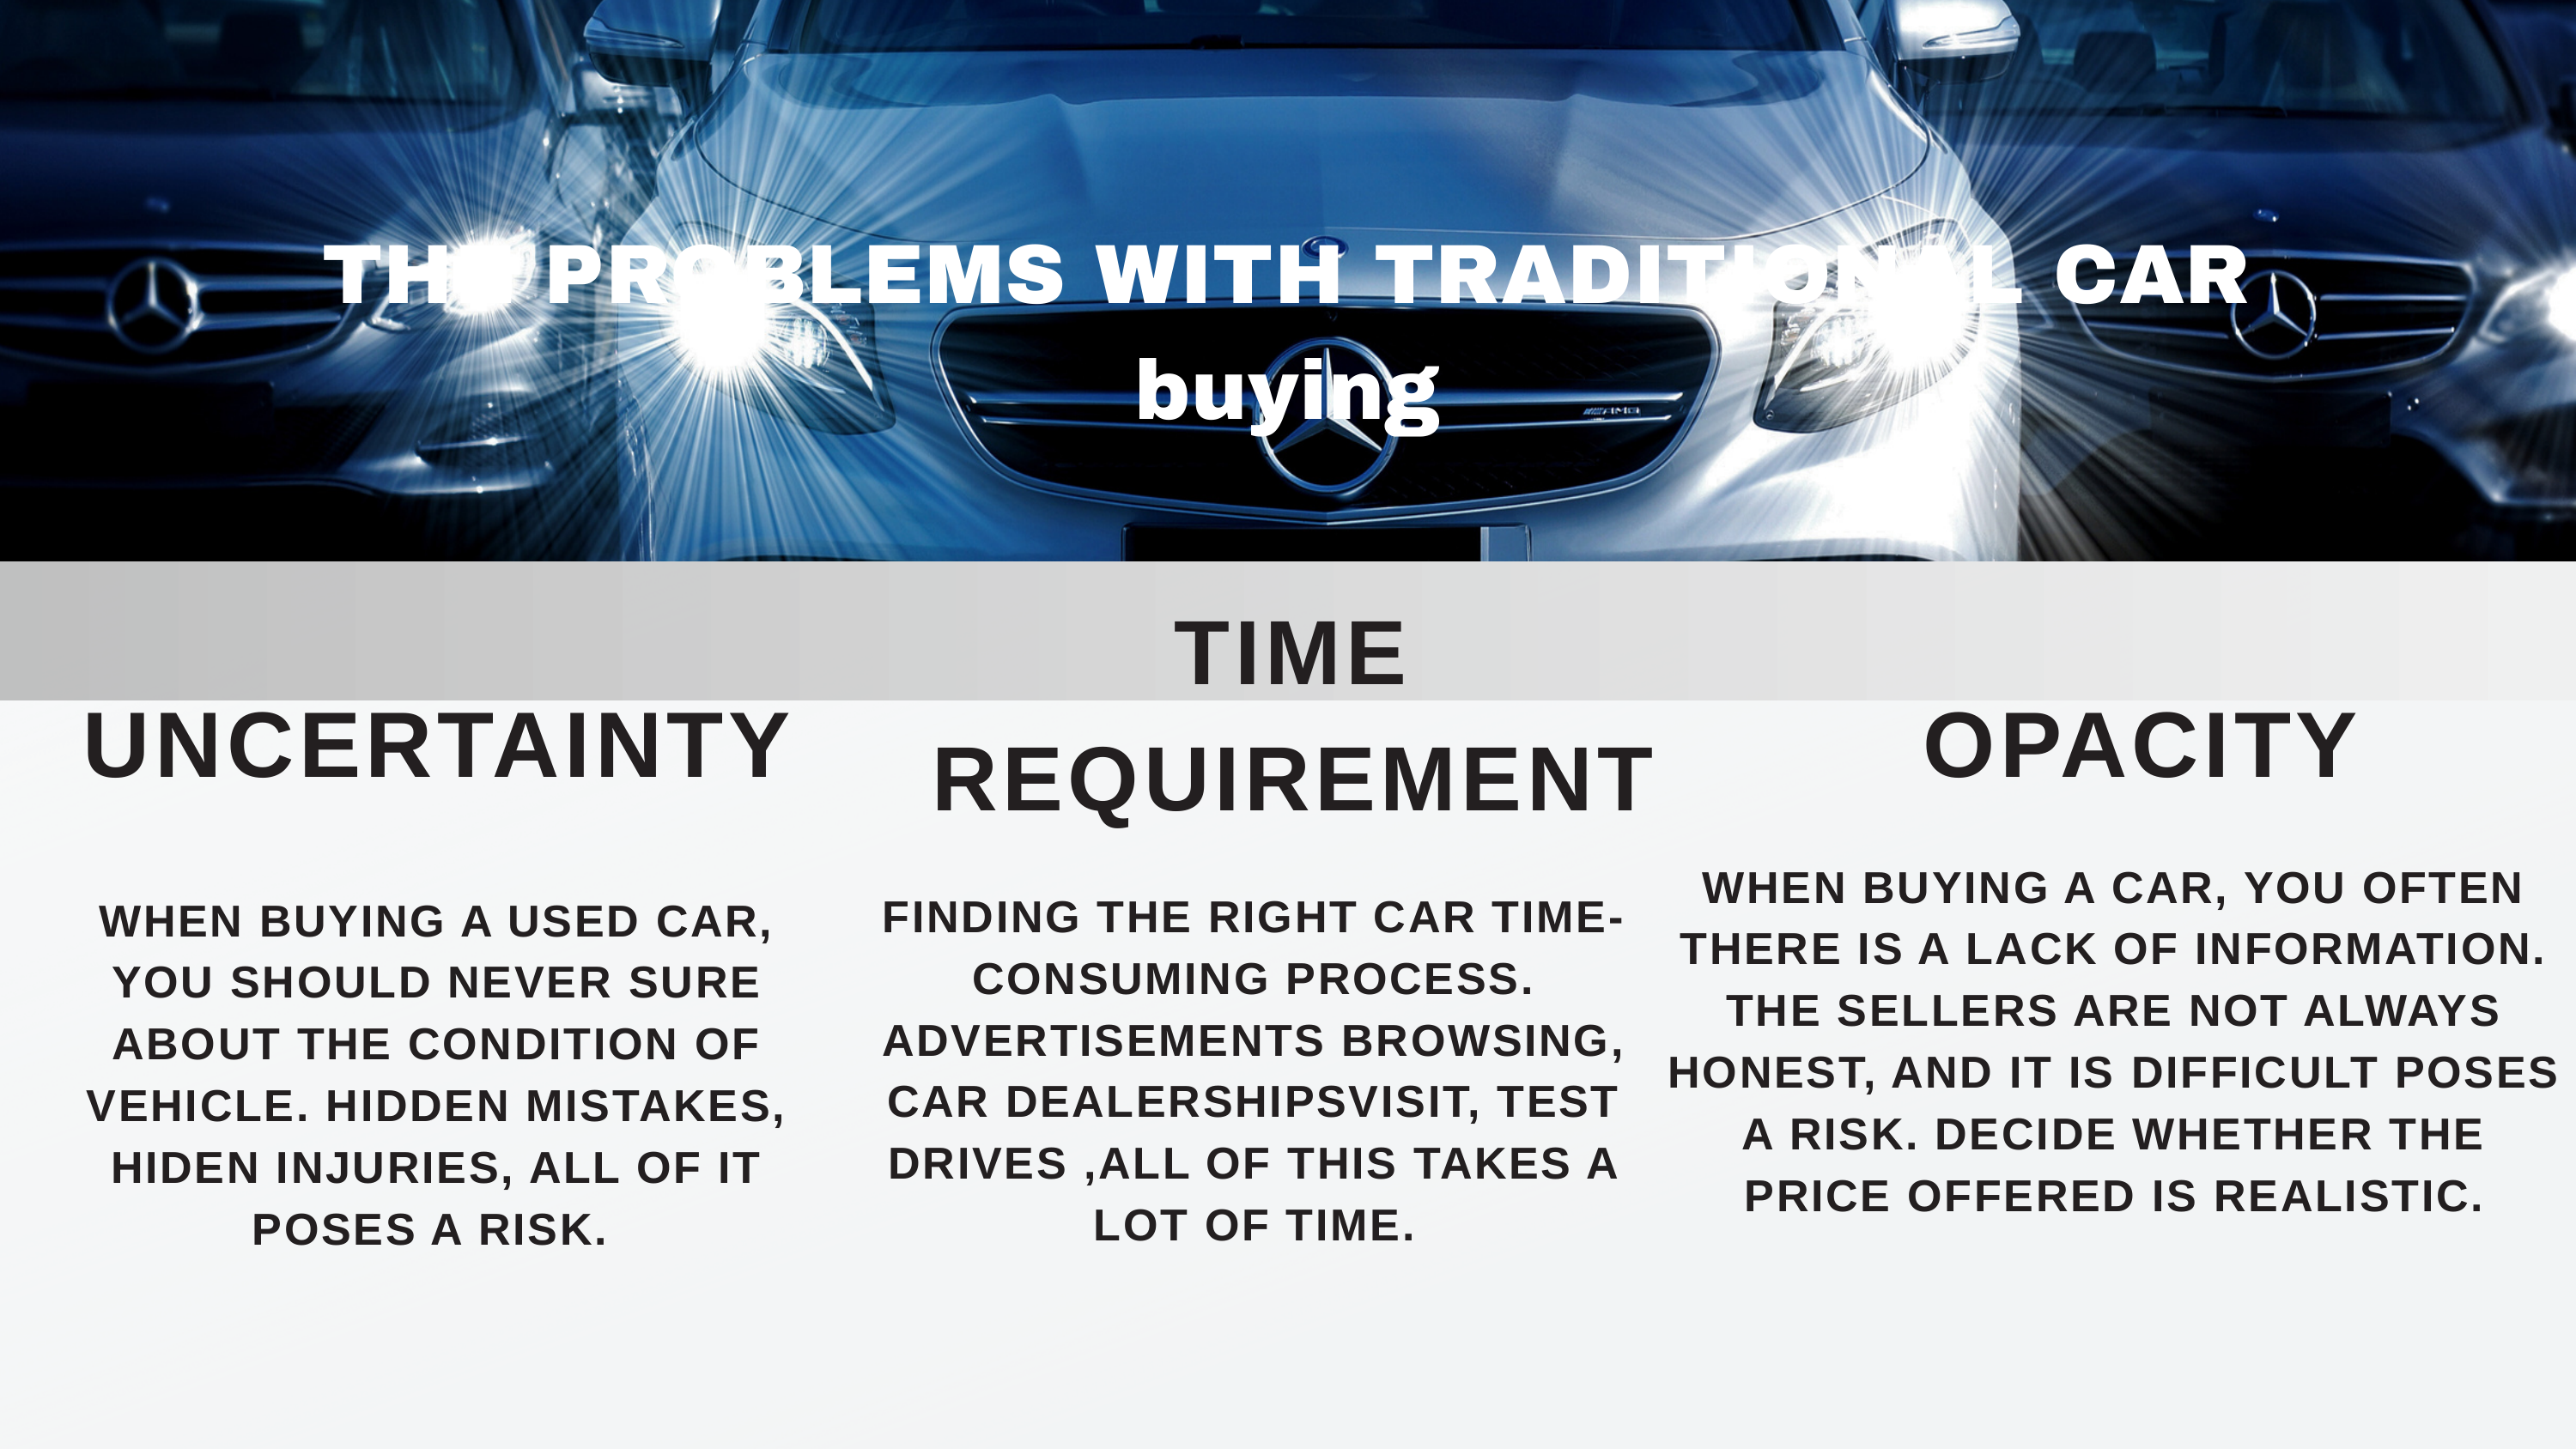

THE PROBLEMS WITH TRADITIONAL CAR buying
TIME REQUIREMENT
UNCERTAINTY
OPACITY
WHEN BUYING A CAR, YOU OFTEN THERE IS A LACK OF INFORMATION. THE SELLERS ARE NOT ALWAYS HONEST, AND IT IS DIFFICULT POSES A RISK. DECIDE WHETHER THE PRICE OFFERED IS REALISTIC.
FINDING THE RIGHT CAR TIME-CONSUMING PROCESS. ADVERTISEMENTS BROWSING, CAR DEALERSHIPSVISIT, TEST DRIVES ,ALL OF THIS TAKES A LOT OF TIME.
WHEN BUYING A USED CAR, YOU SHOULD NEVER SURE ABOUT THE CONDITION OF VEHICLE. HIDDEN MISTAKES, HIDEN INJURIES, ALL OF IT POSES A RISK.